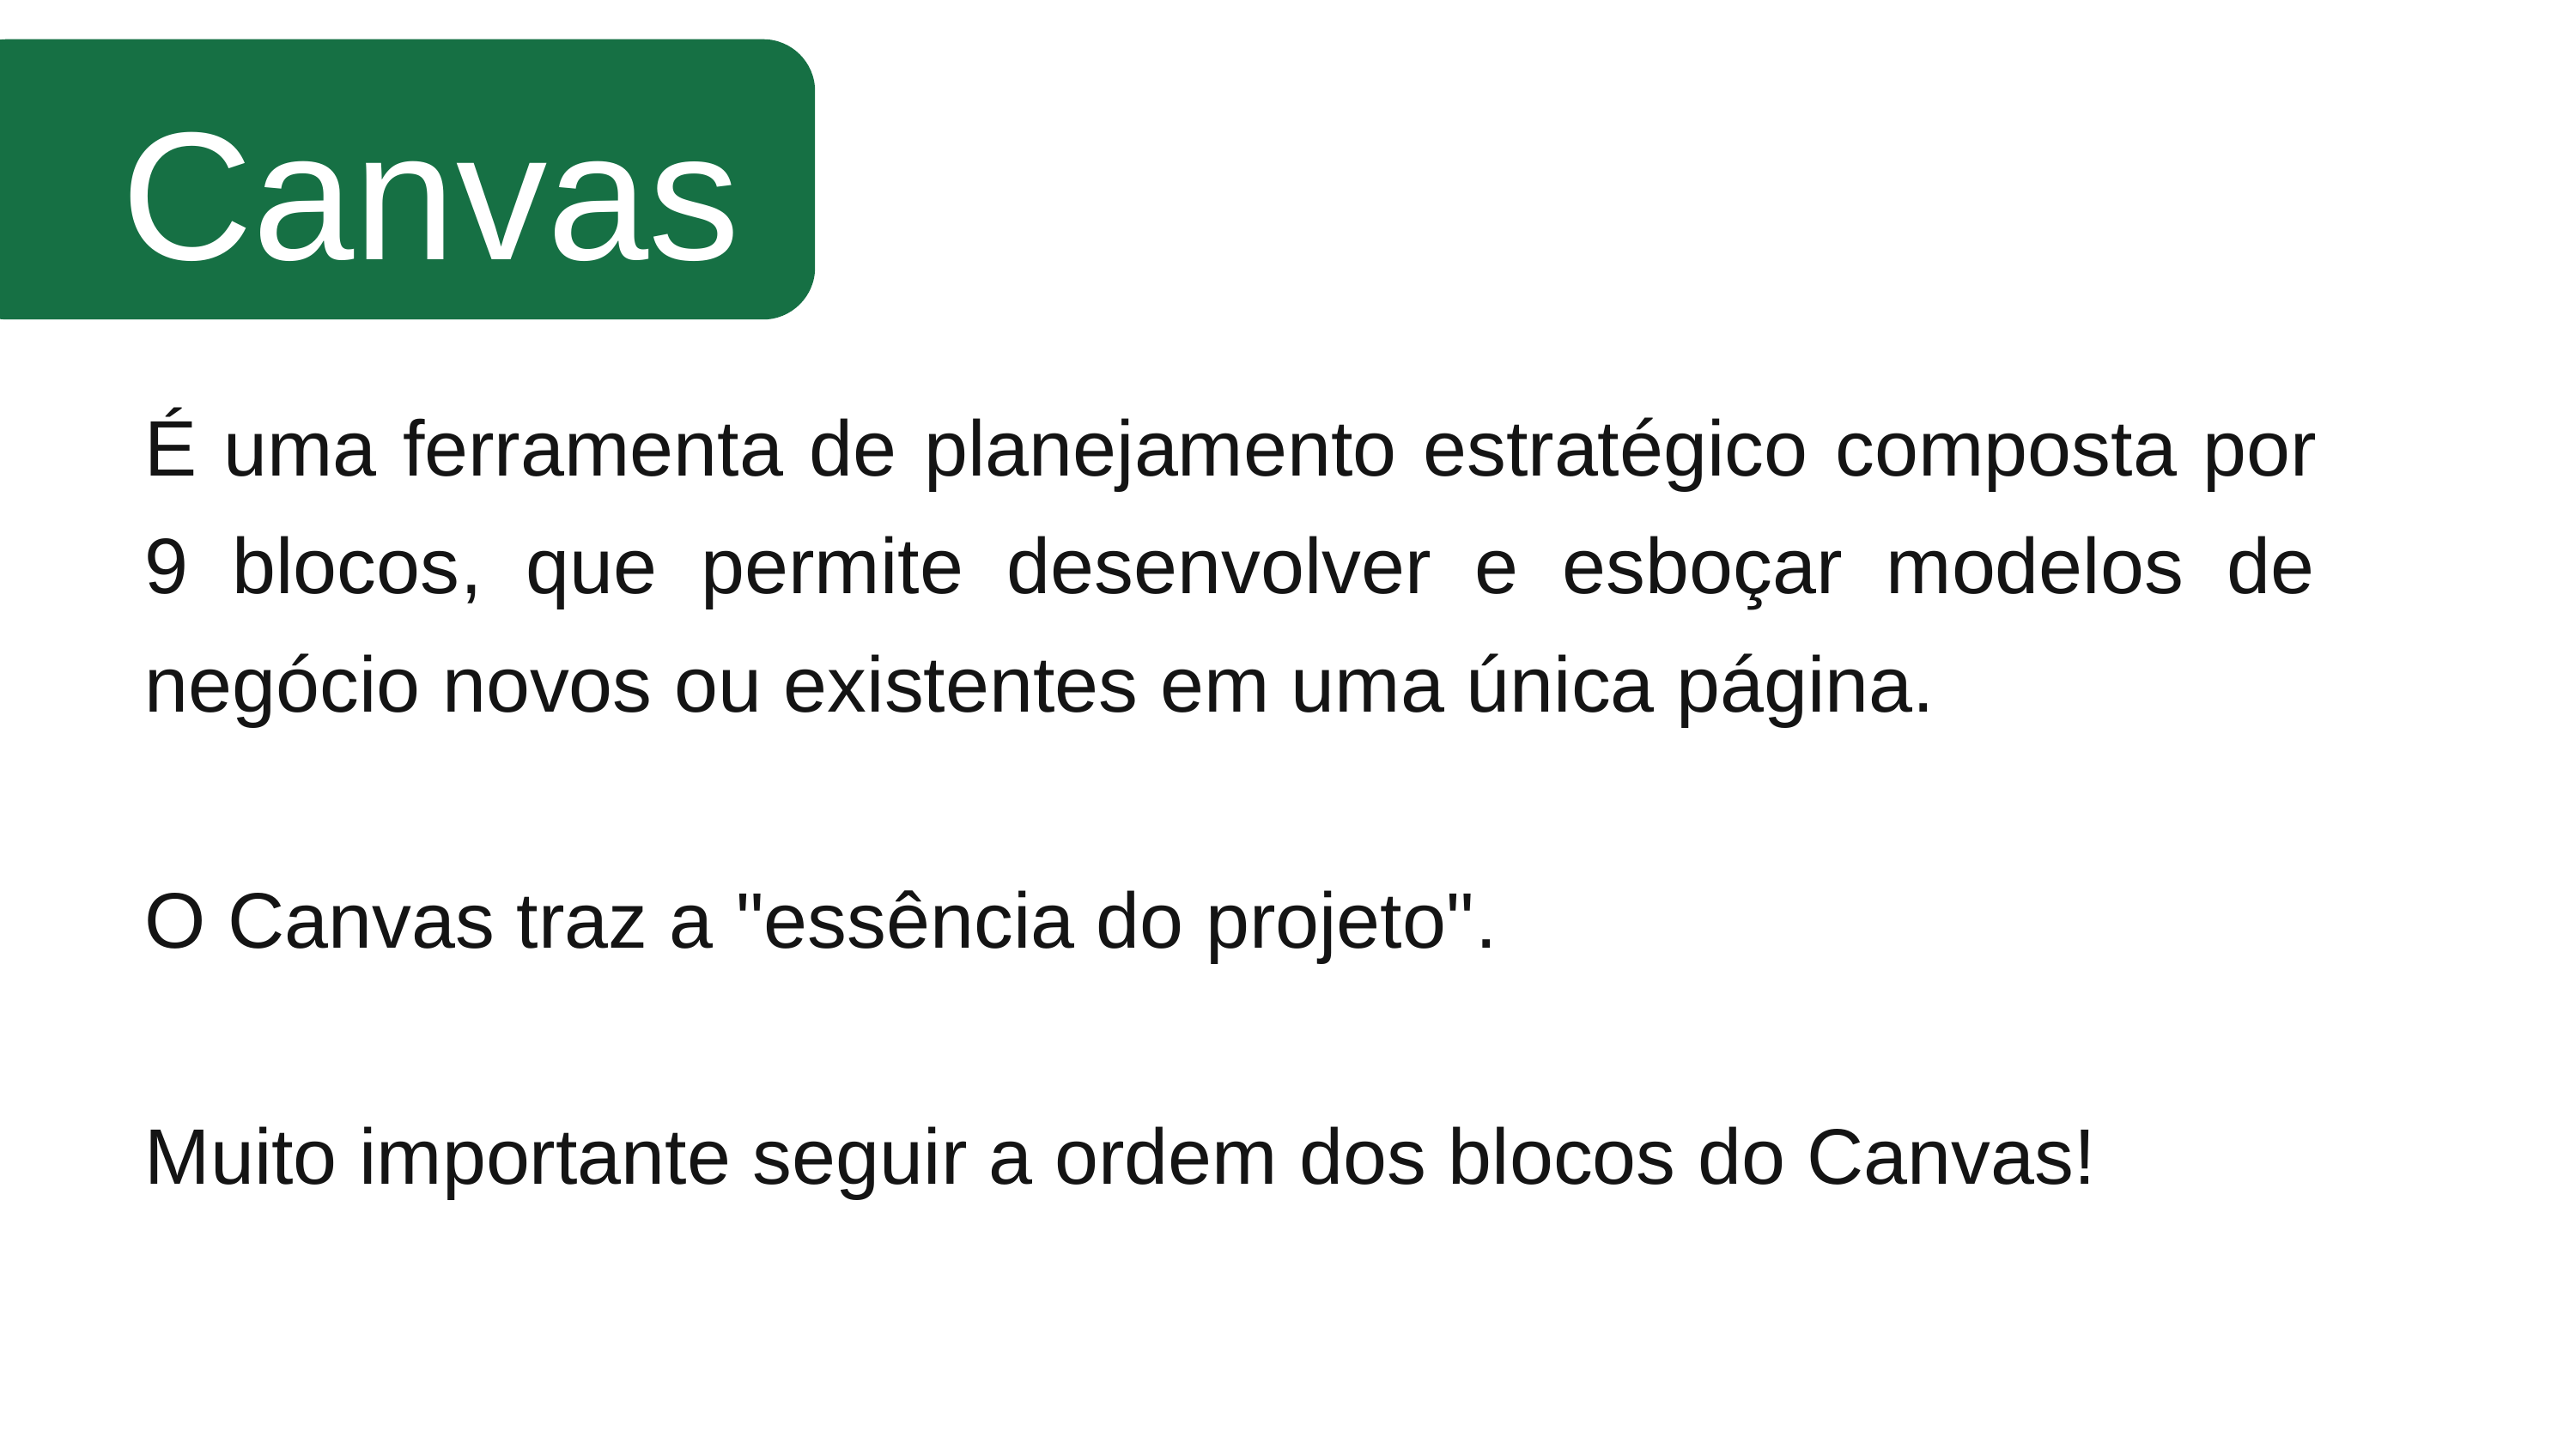

Canvas
É uma ferramenta de planejamento estratégico composta por 9 blocos, que permite desenvolver e esboçar modelos de negócio novos ou existentes em uma única página.

O Canvas traz a "essência do projeto".

Muito importante seguir a ordem dos blocos do Canvas!